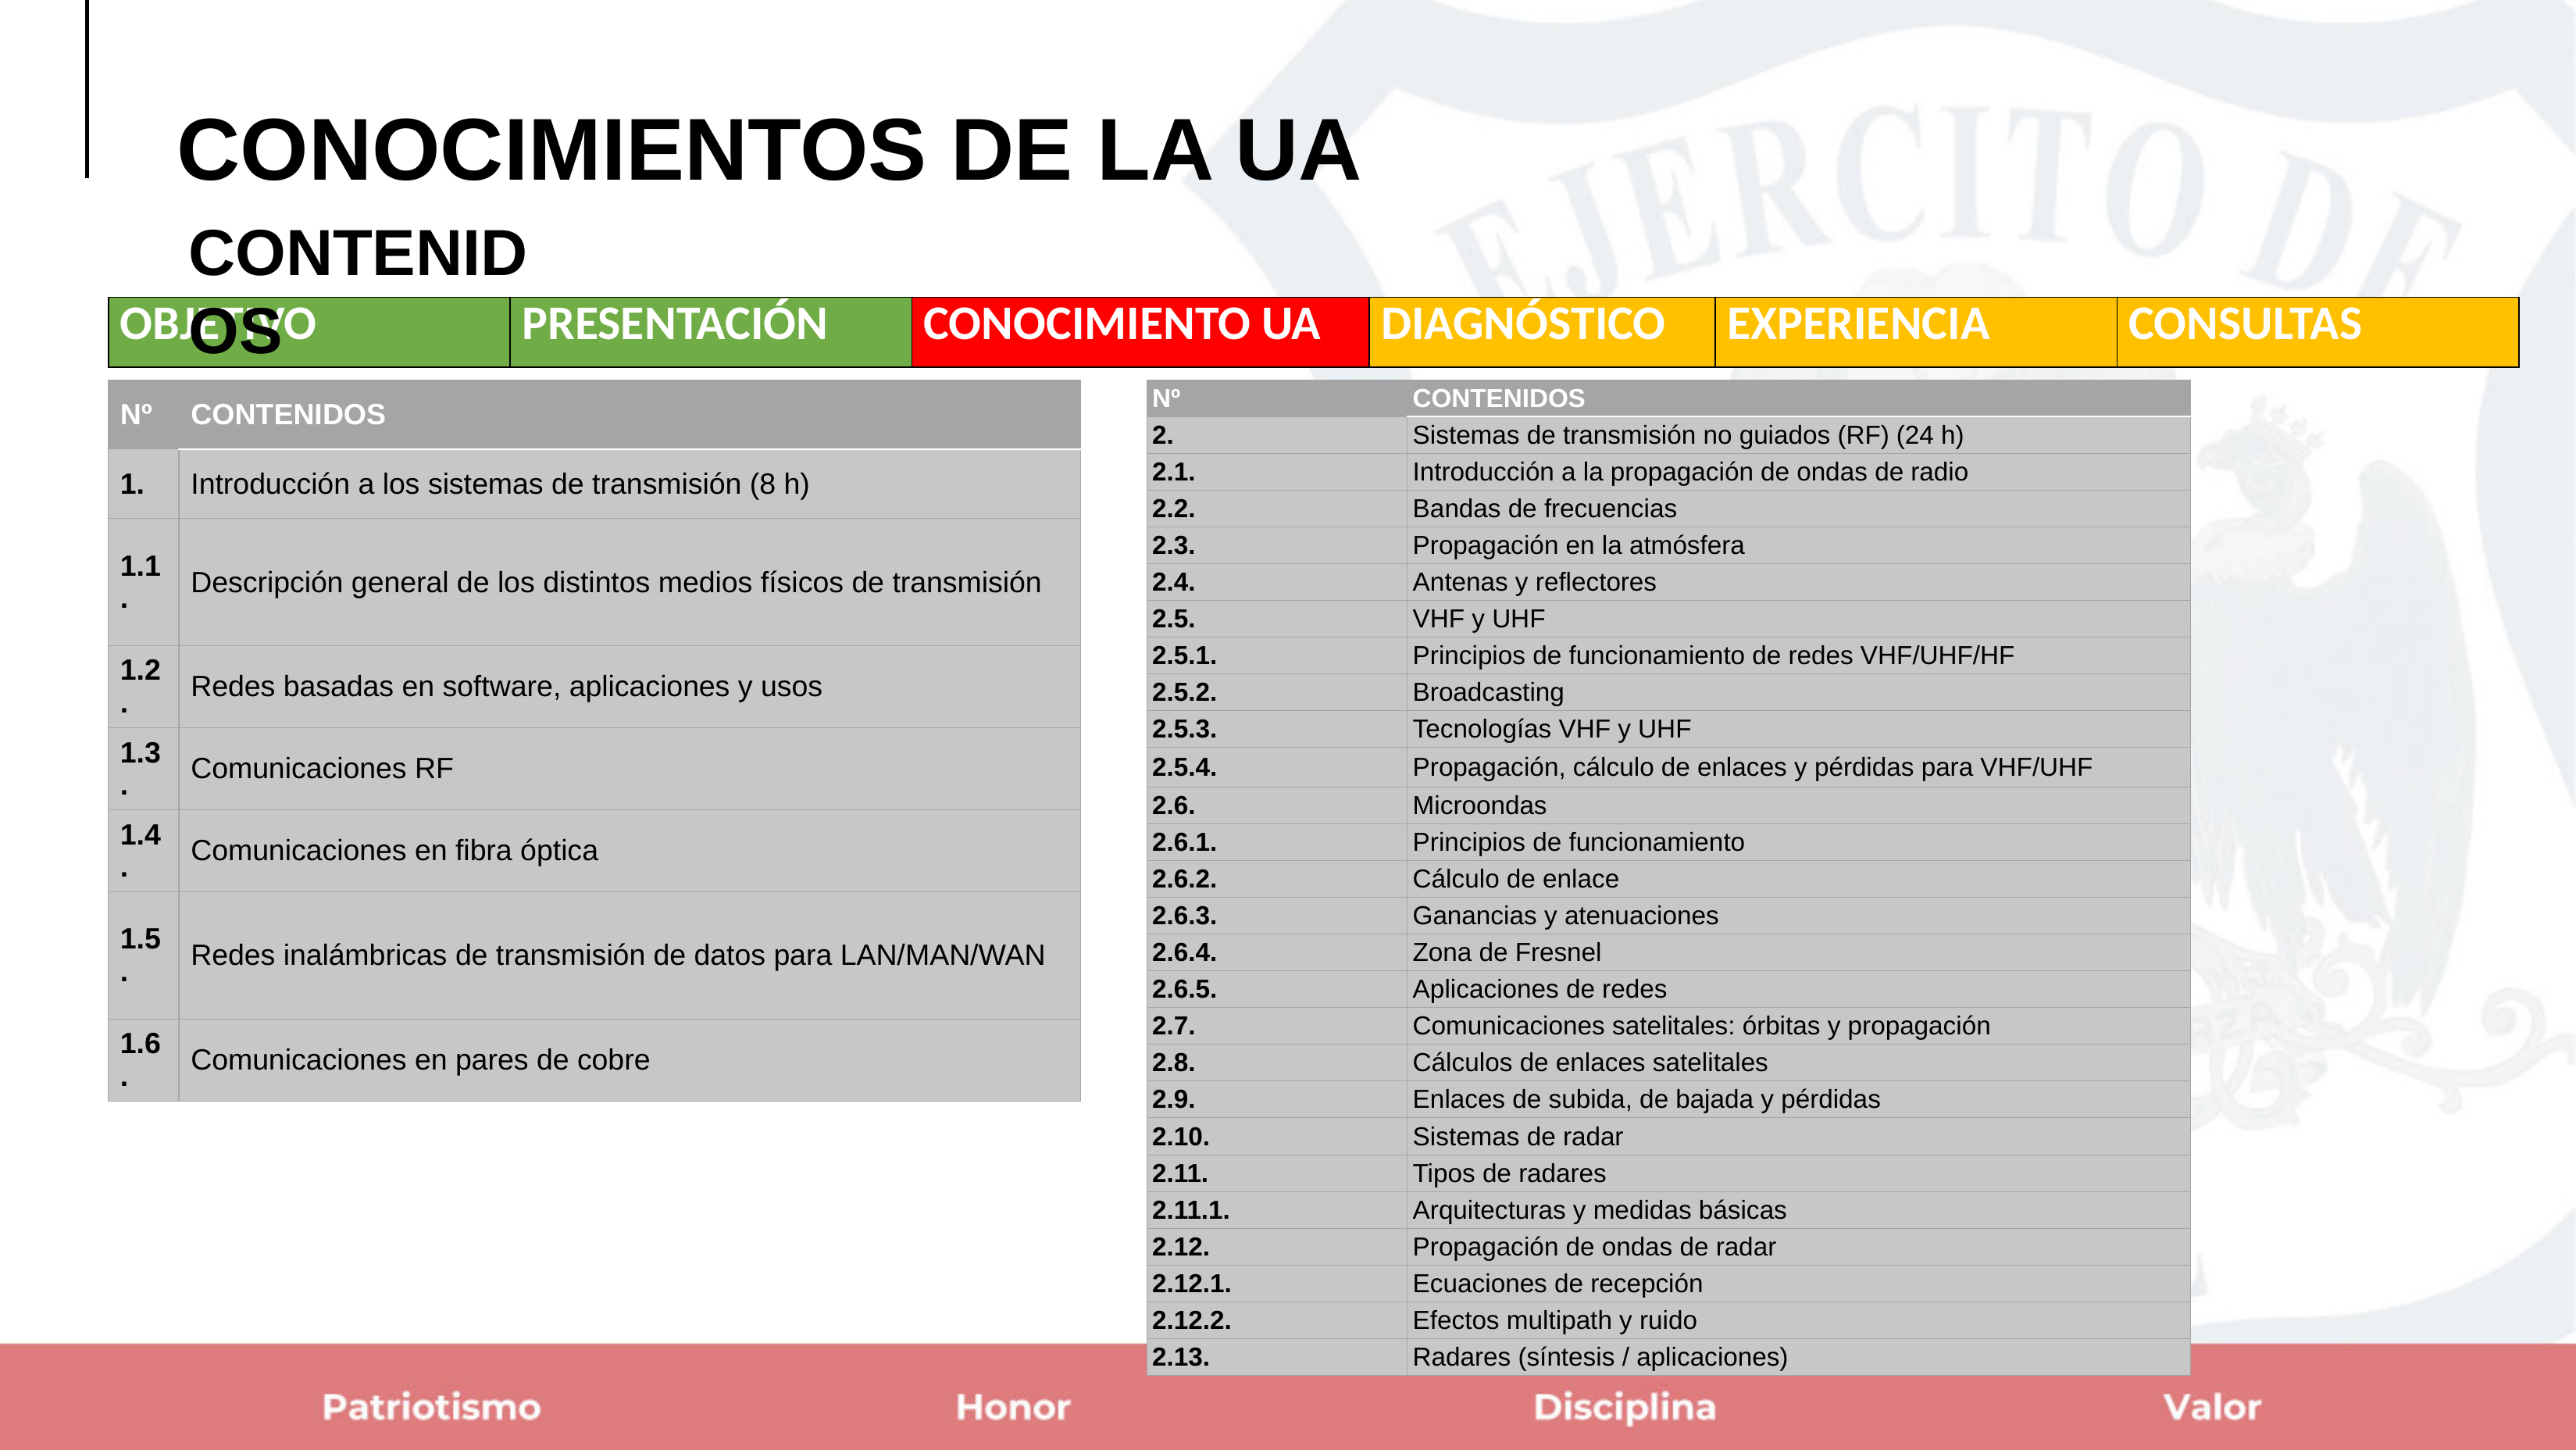

CONOCIMIENTOS DE LA UA

CONTENIDOS
| OBJETIVO | PRESENTACIÓN | CONOCIMIENTO UA | DIAGNÓSTICO | EXPERIENCIA | CONSULTAS |
| --- | --- | --- | --- | --- | --- |
| Nº | CONTENIDOS |
| --- | --- |
| 1. | Introducción a los sistemas de transmisión (8 h) |
| 1.1. | Descripción general de los distintos medios físicos de transmisión |
| 1.2. | Redes basadas en software, aplicaciones y usos |
| 1.3. | Comunicaciones RF |
| 1.4. | Comunicaciones en fibra óptica |
| 1.5. | Redes inalámbricas de transmisión de datos para LAN/MAN/WAN |
| 1.6. | Comunicaciones en pares de cobre |
| Nº | CONTENIDOS |
| --- | --- |
| 2. | Sistemas de transmisión no guiados (RF) (24 h) |
| 2.1. | Introducción a la propagación de ondas de radio |
| 2.2. | Bandas de frecuencias |
| 2.3. | Propagación en la atmósfera |
| 2.4. | Antenas y reflectores |
| 2.5. | VHF y UHF |
| 2.5.1. | Principios de funcionamiento de redes VHF/UHF/HF |
| 2.5.2. | Broadcasting |
| 2.5.3. | Tecnologías VHF y UHF |
| 2.5.4. | Propagación, cálculo de enlaces y pérdidas para VHF/UHF |
| 2.6. | Microondas |
| 2.6.1. | Principios de funcionamiento |
| 2.6.2. | Cálculo de enlace |
| 2.6.3. | Ganancias y atenuaciones |
| 2.6.4. | Zona de Fresnel |
| 2.6.5. | Aplicaciones de redes |
| 2.7. | Comunicaciones satelitales: órbitas y propagación |
| 2.8. | Cálculos de enlaces satelitales |
| 2.9. | Enlaces de subida, de bajada y pérdidas |
| 2.10. | Sistemas de radar |
| 2.11. | Tipos de radares |
| 2.11.1. | Arquitecturas y medidas básicas |
| 2.12. | Propagación de ondas de radar |
| 2.12.1. | Ecuaciones de recepción |
| 2.12.2. | Efectos multipath y ruido |
| 2.13. | Radares (síntesis / aplicaciones) |